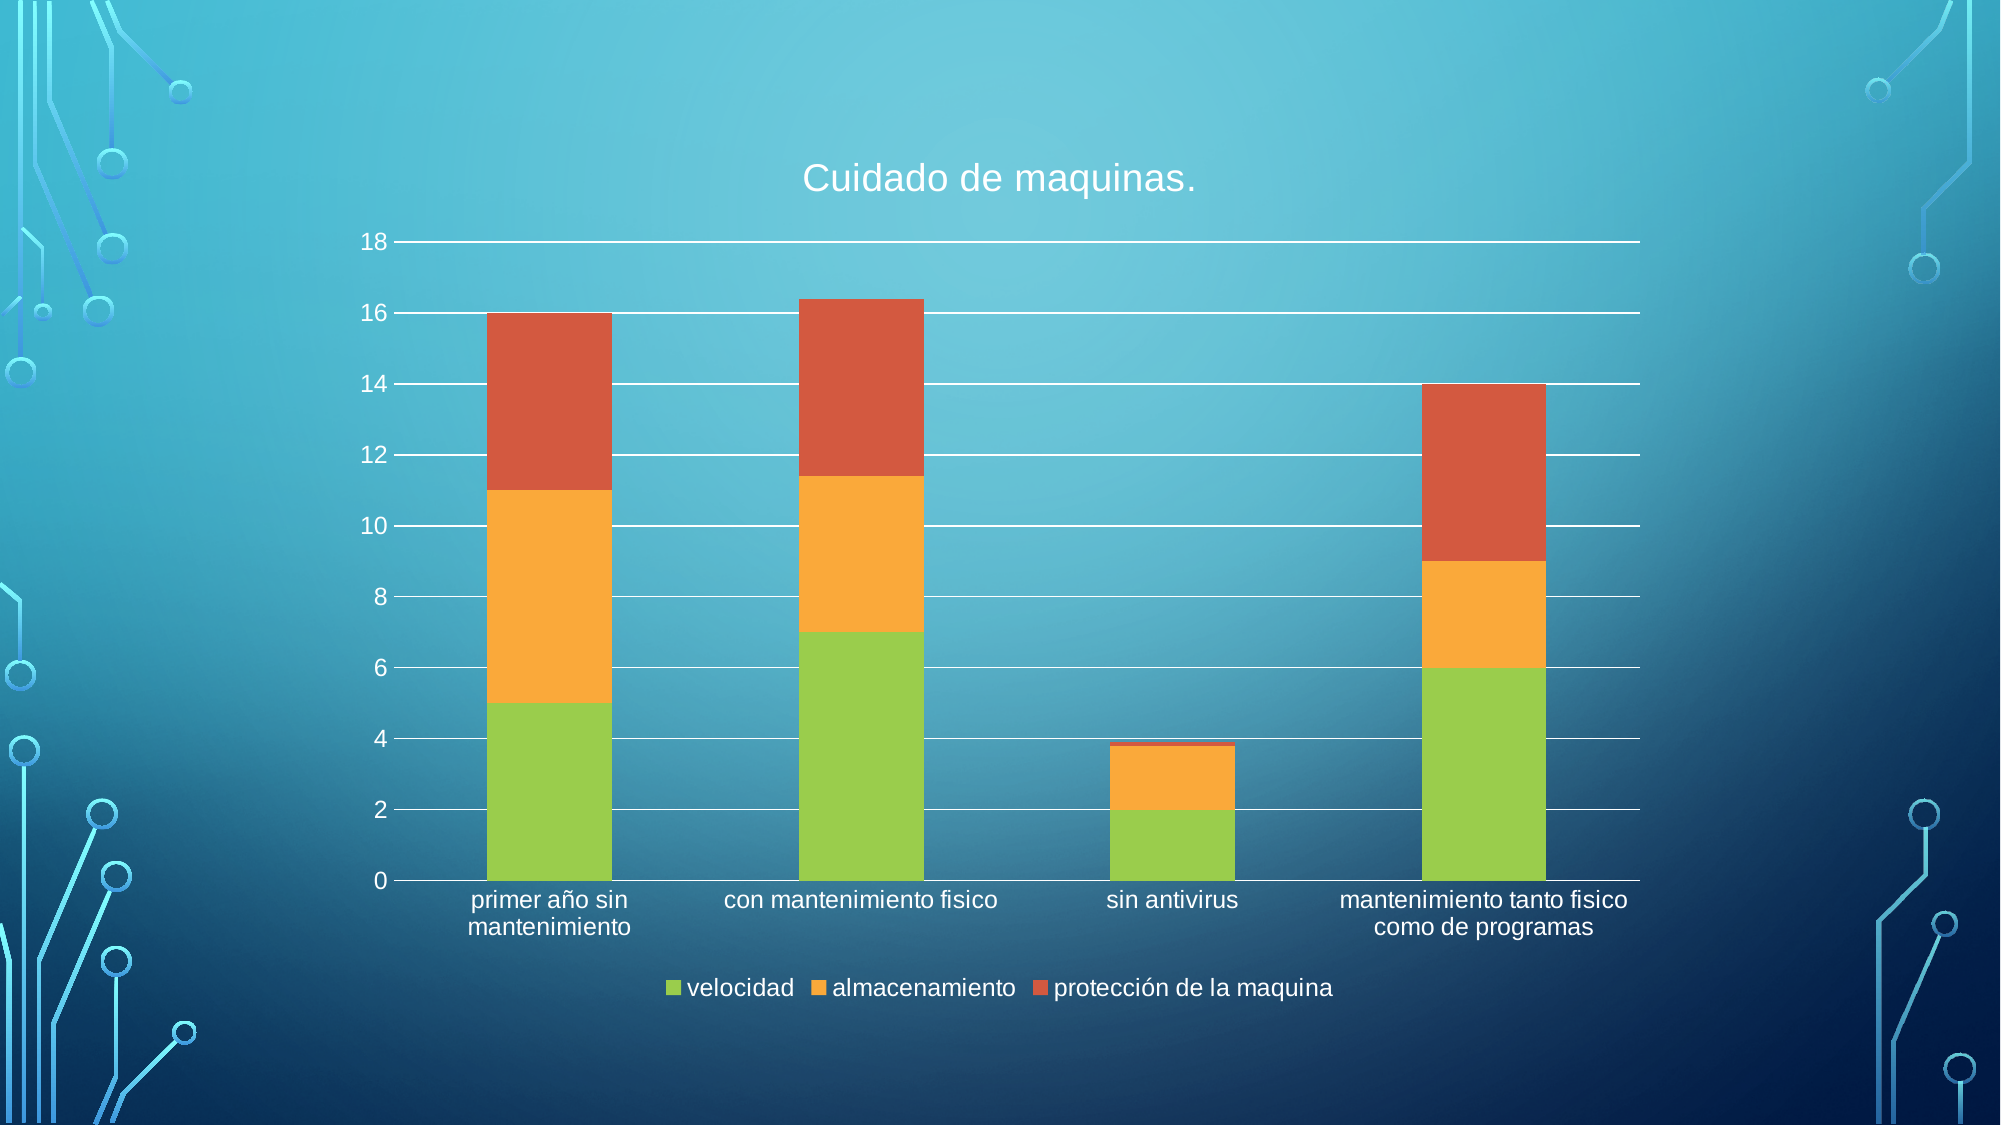

### Chart: Cuidado de maquinas.

| Category | velocidad | almacenamiento | protección de la maquina |
|---|---|---|---|
| primer año sin mantenimiento | 5.0 | 6.0 | 5.0 |
| con mantenimiento fisico | 7.0 | 4.4 | 5.0 |
| sin antivirus | 2.0 | 1.8 | 0.1 |
| mantenimiento tanto fisico como de programas | 6.0 | 3.0 | 5.0 |